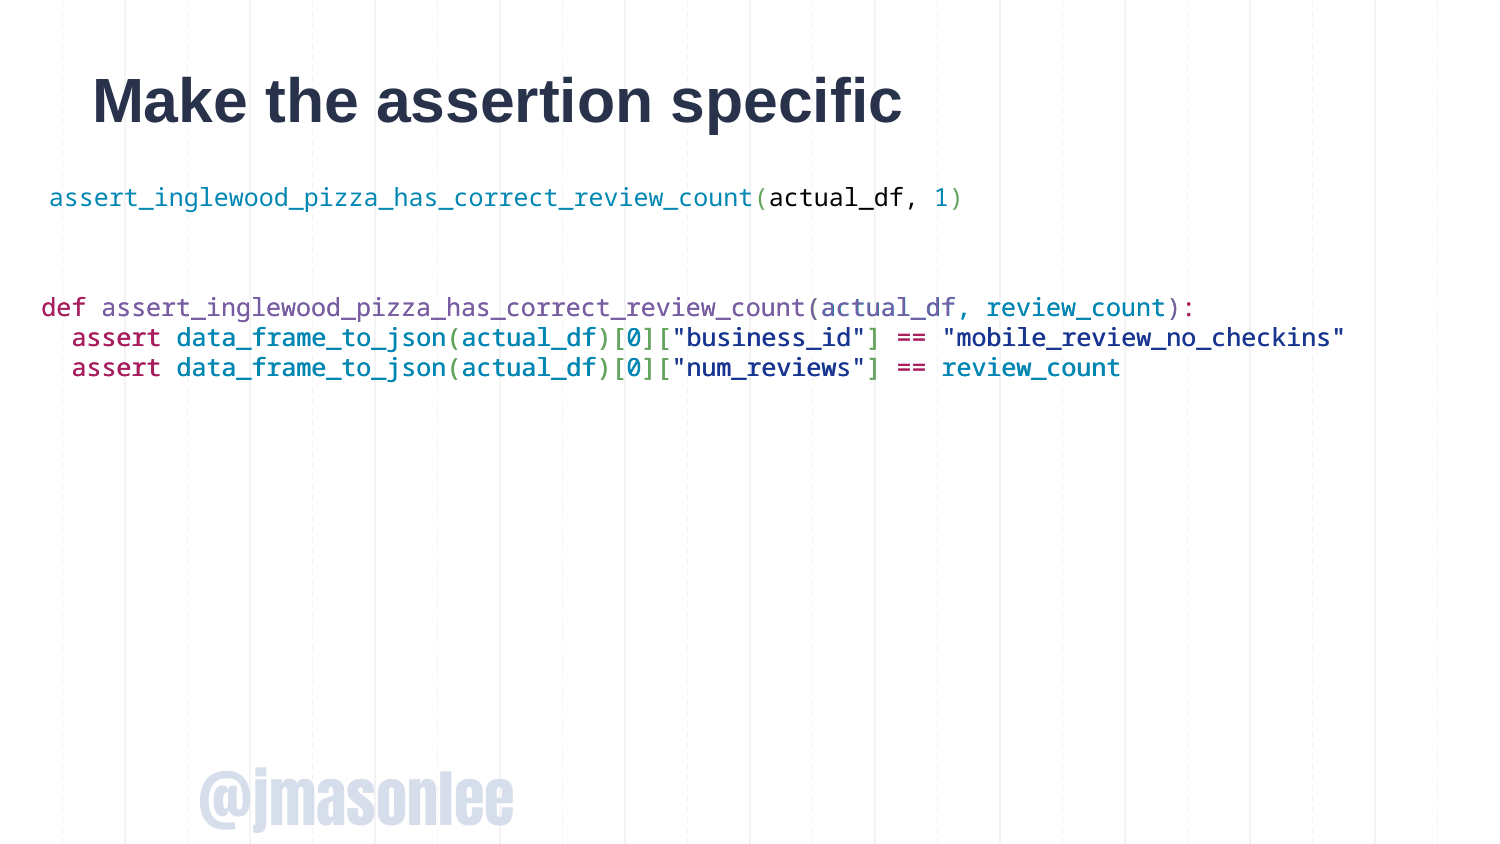

# Make the assertion specific
assert_inglewood_pizza_has_correct_review_count(actual_df, 1)
def assert_inglewood_pizza_has_correct_review_count(actual_df, review_count):
def assert_inglewood_pizza_has_correct_review_count(actual_df, review_count):
  assert data_frame_to_json(actual_df)[0]["business_id"] == "mobile_review_no_checkins"
  assert data_frame_to_json(actual_df)[0]["num_reviews"] == review_count

 assert data_frame_to_json(actual_df)[0]["business_id"] == "mobile_review_no_checkins"
 assert data_frame_to_json(actual_df)[0]["num_reviews"] == review_count
@jmasonlee
74